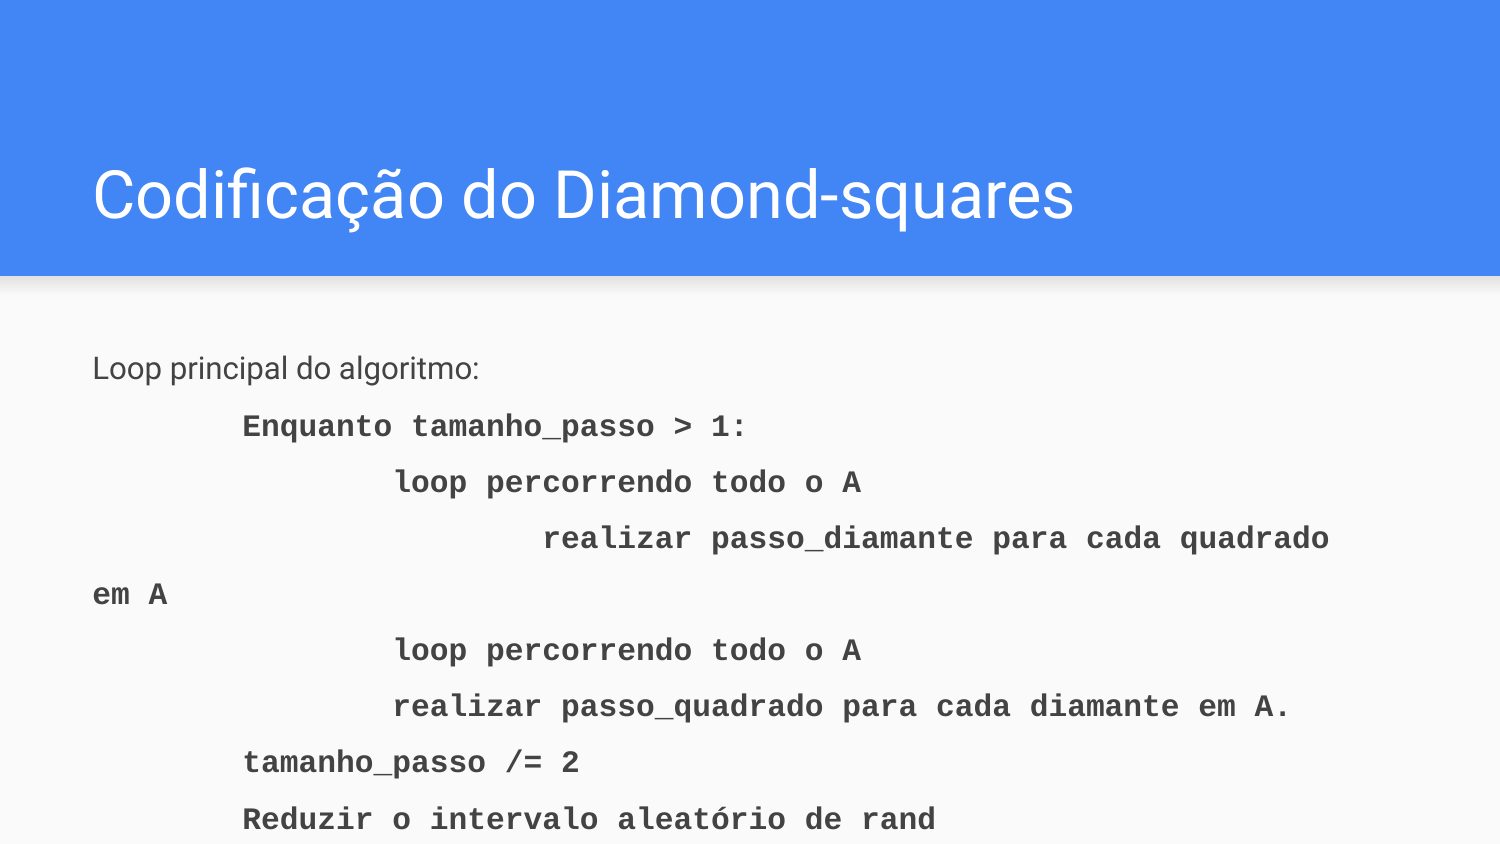

# Codificação do Diamond-squares
Loop principal do algoritmo:
	Enquanto tamanho_passo > 1:
		loop percorrendo todo o A
			realizar passo_diamante para cada quadrado em A
		loop percorrendo todo o A
      		realizar passo_quadrado para cada diamante em A.
    	tamanho_passo /= 2
    	Reduzir o intervalo aleatório de rand